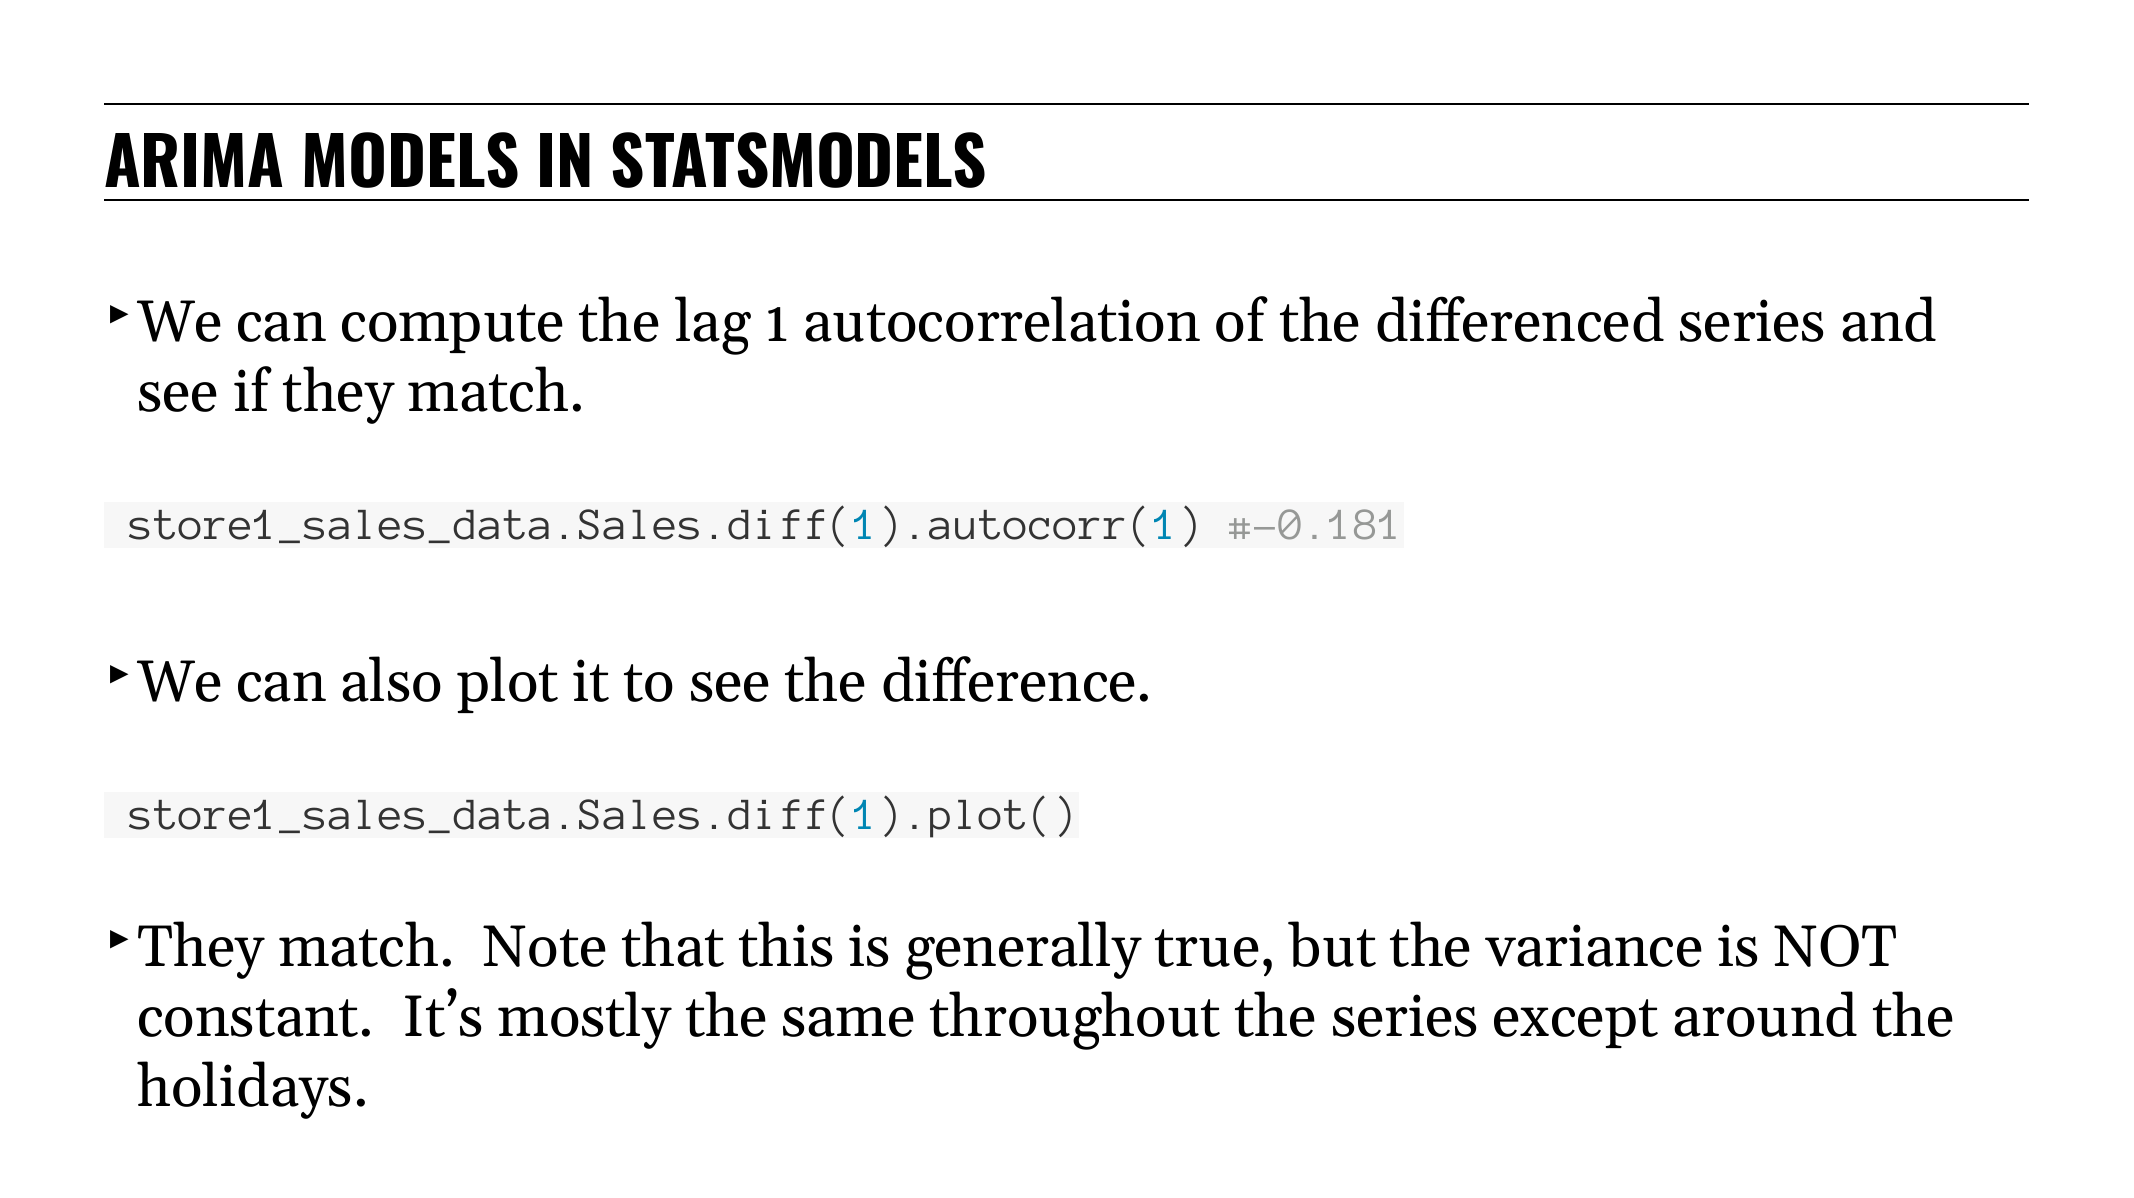

ARIMA MODELS IN STATSMODELS

We can compute the lag 1 autocorrelation of the differenced series and see if they match.

 store1_sales_data.Sales.diff(1).autocorr(1) #-0.181

We can also plot it to see the difference.

 store1_sales_data.Sales.diff(1).plot()

They match.  Note that this is generally true, but the variance is NOT constant.  It’s mostly the same throughout the series except around the holidays.